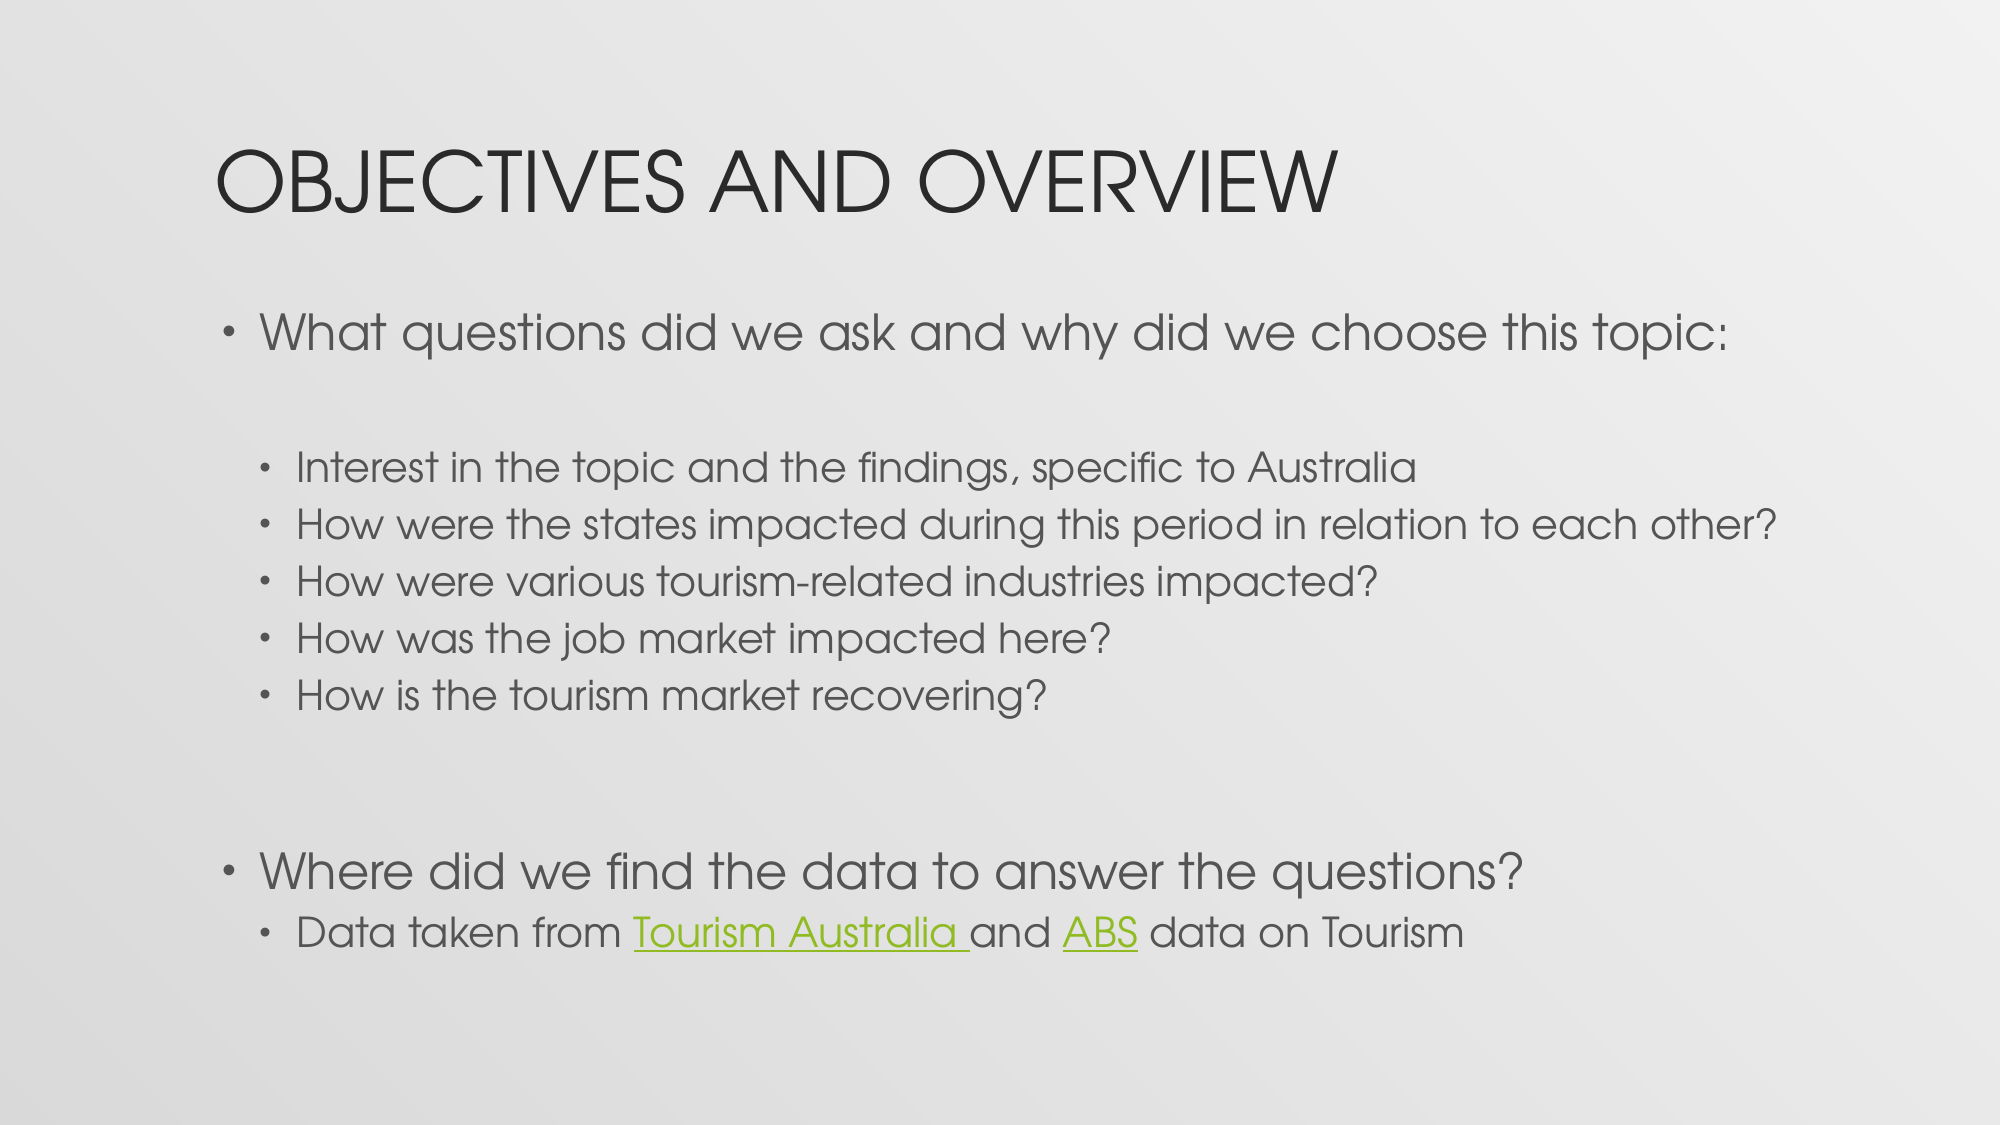

# Objectives and Overview
What questions did we ask and why did we choose this topic:

Interest in the topic and the findings, specific to Australia
How were the states impacted during this period in relation to each other?
How were various tourism-related industries impacted?
How was the job market impacted here?
How is the tourism market recovering?

Where did we find the data to answer the questions?
Data taken from Tourism Australia and ABS data on Tourism